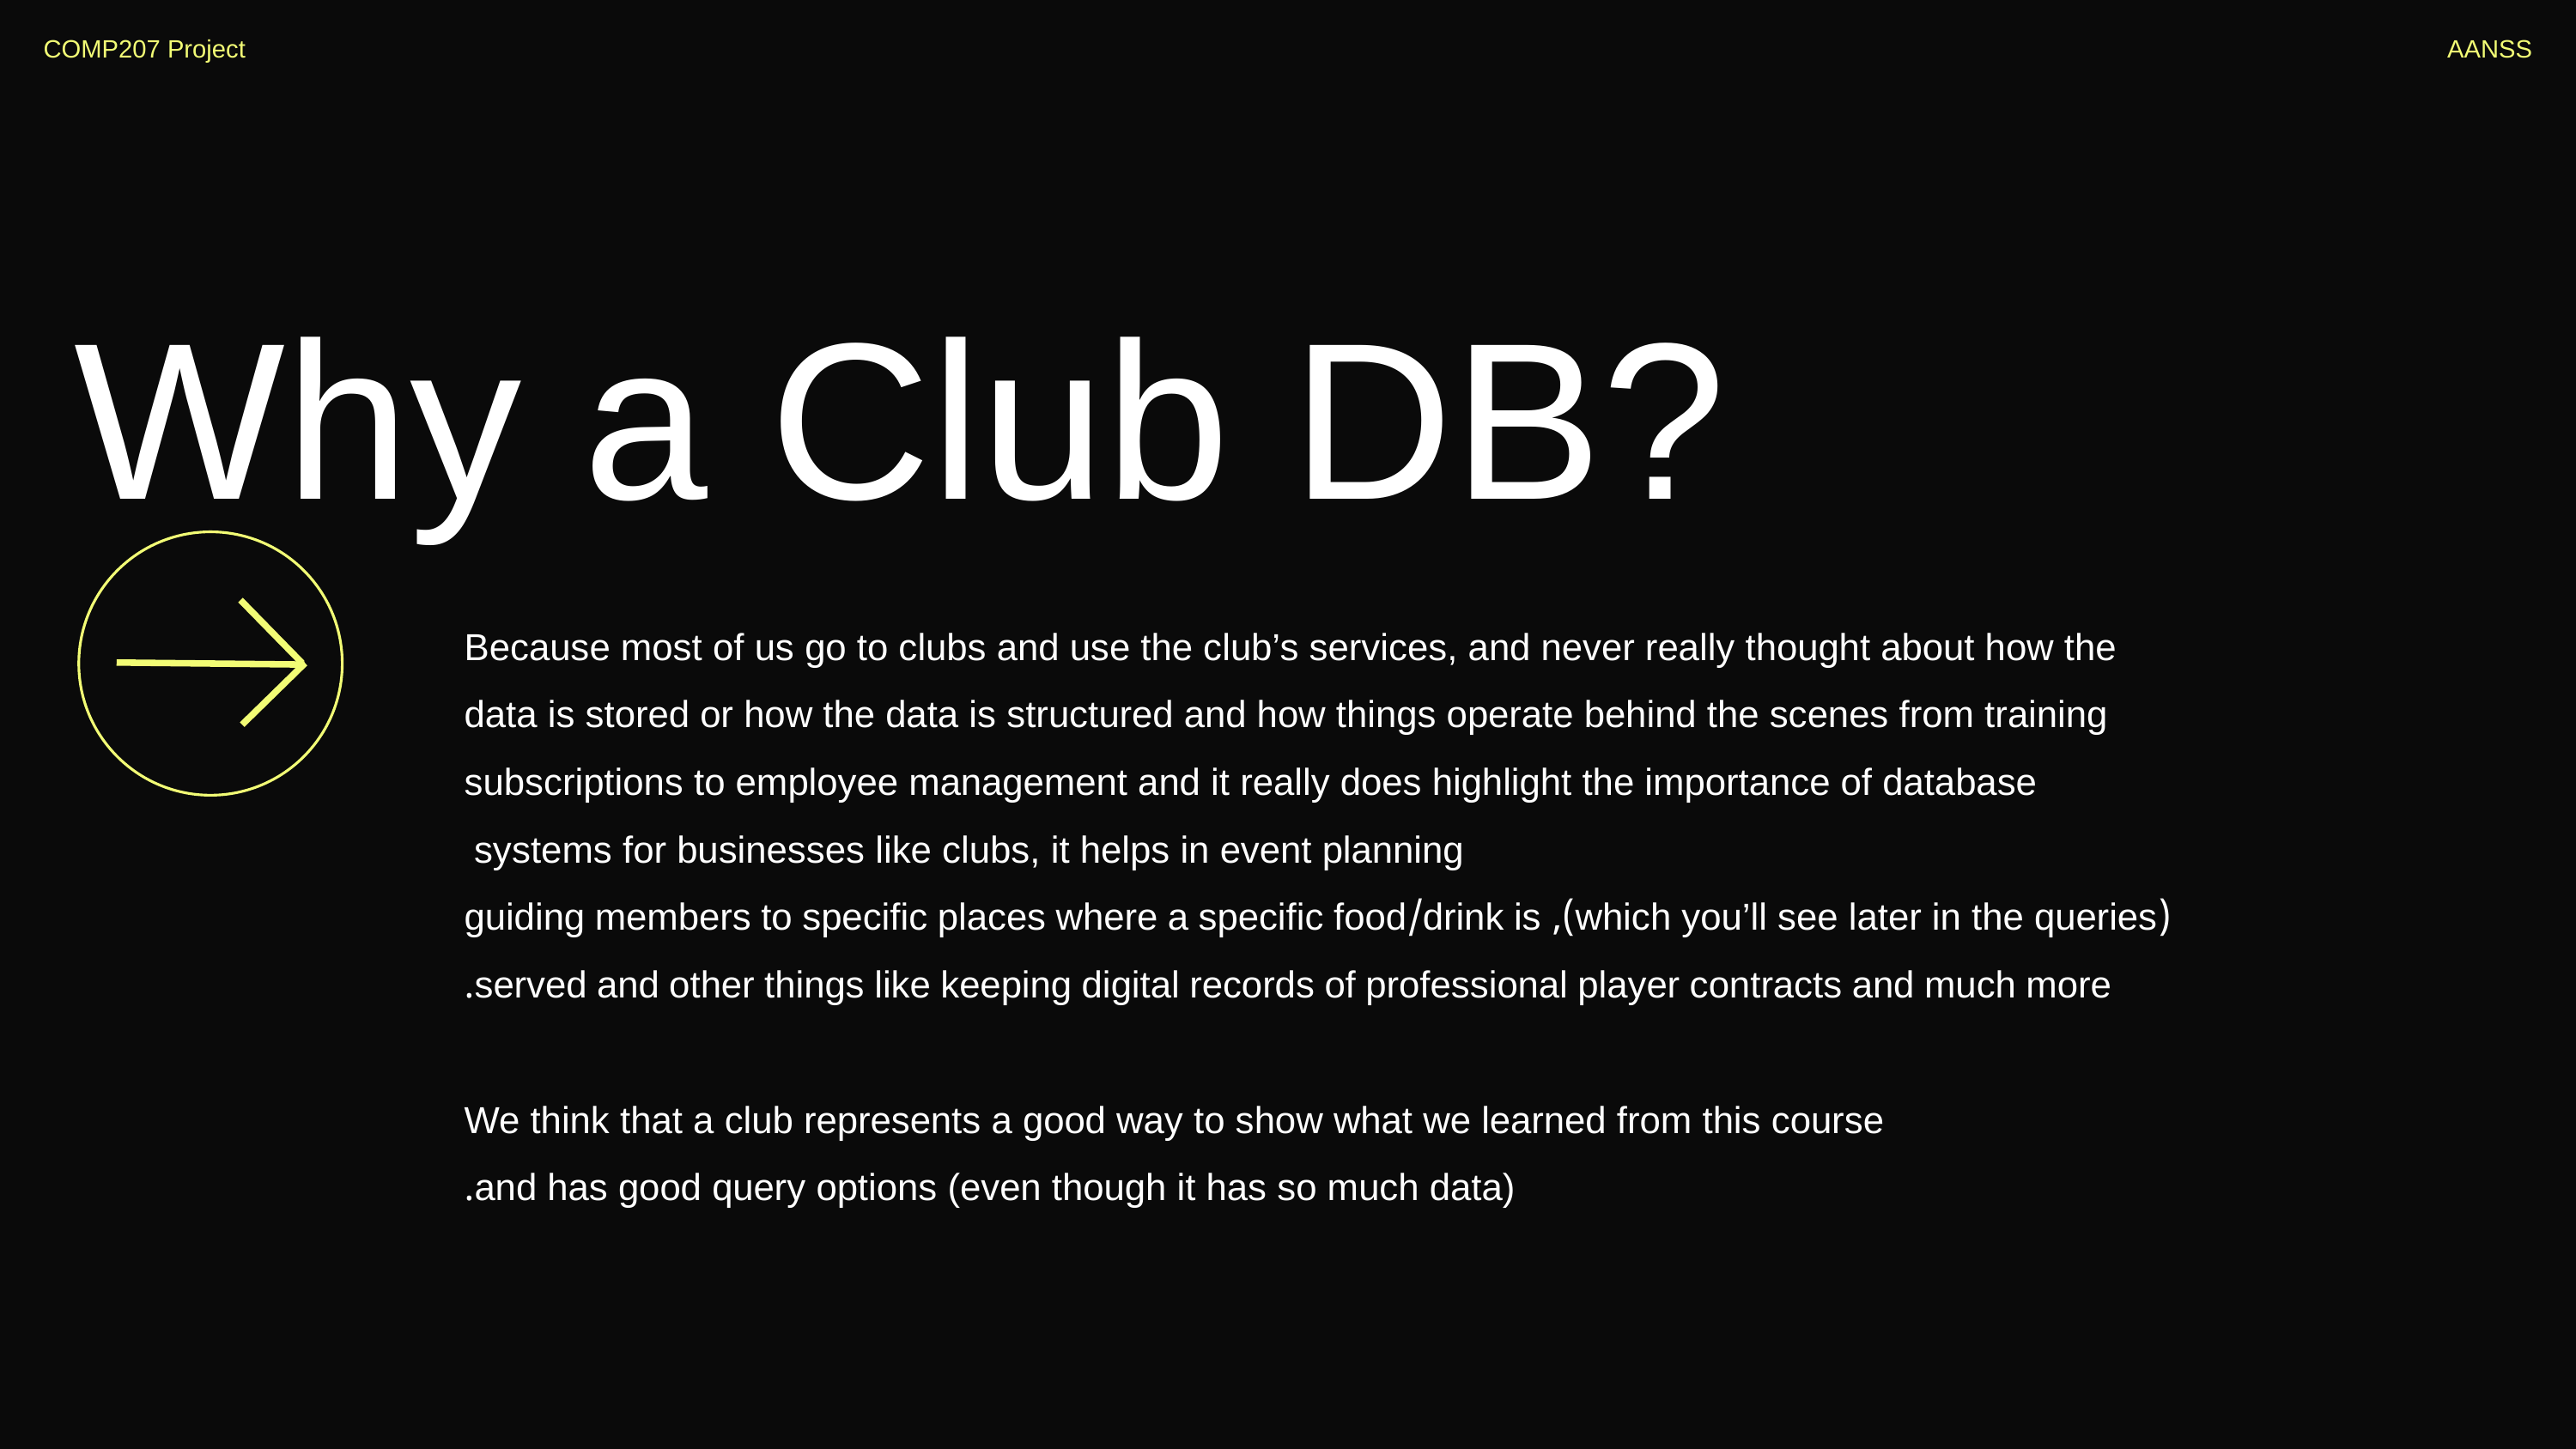

COMP207 Project
AANSS
Why a Club DB?

Because most of us go to clubs and use the club’s services, and never really thought about how the data is stored or how the data is structured and how things operate behind the scenes from training subscriptions to employee management and it really does highlight the importance of database systems for businesses like clubs, it helps in event planning
(which you’ll see later in the queries), guiding members to specific places where a specific food/drink is served and other things like keeping digital records of professional player contracts and much more.

We think that a club represents a good way to show what we learned from this course
and has good query options (even though it has so much data).